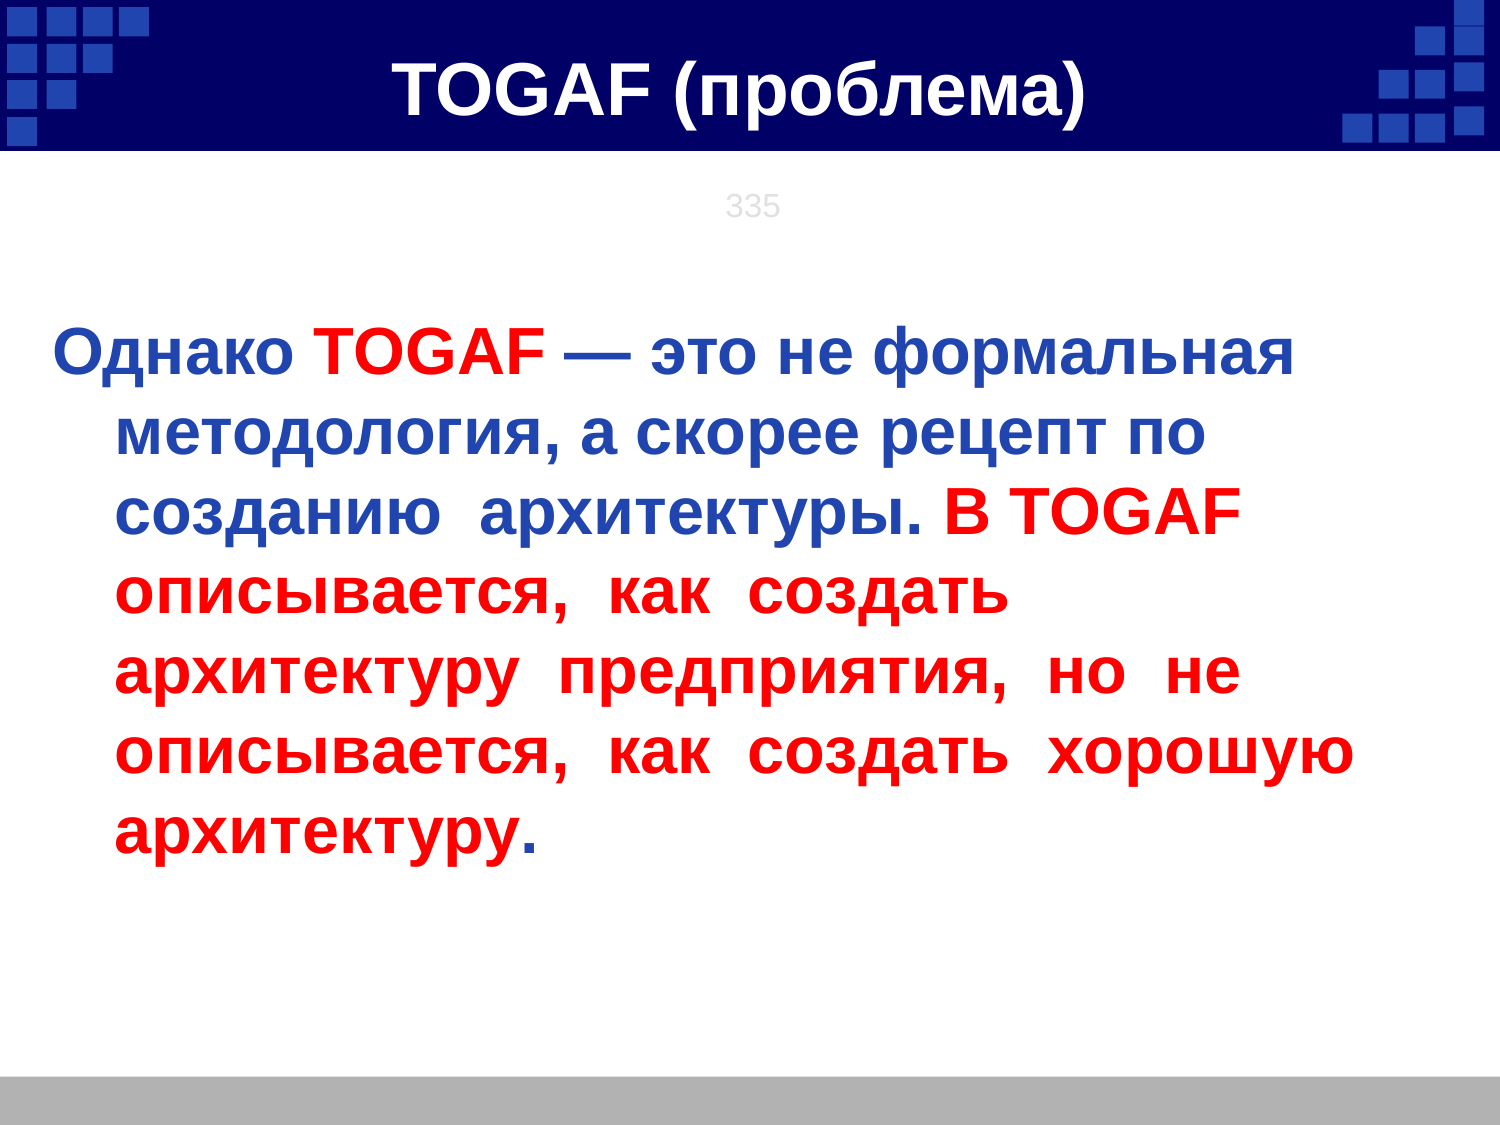

TOGAF (проблема)
335
Однако TOGAF — это не формальная методология, а скорее рецепт по  созданию  архитектуры. В TOGAF описывается,  как  создать архитектуру  предприятия,  но  не  описывается,  как  создать  хорошую архитектуру.